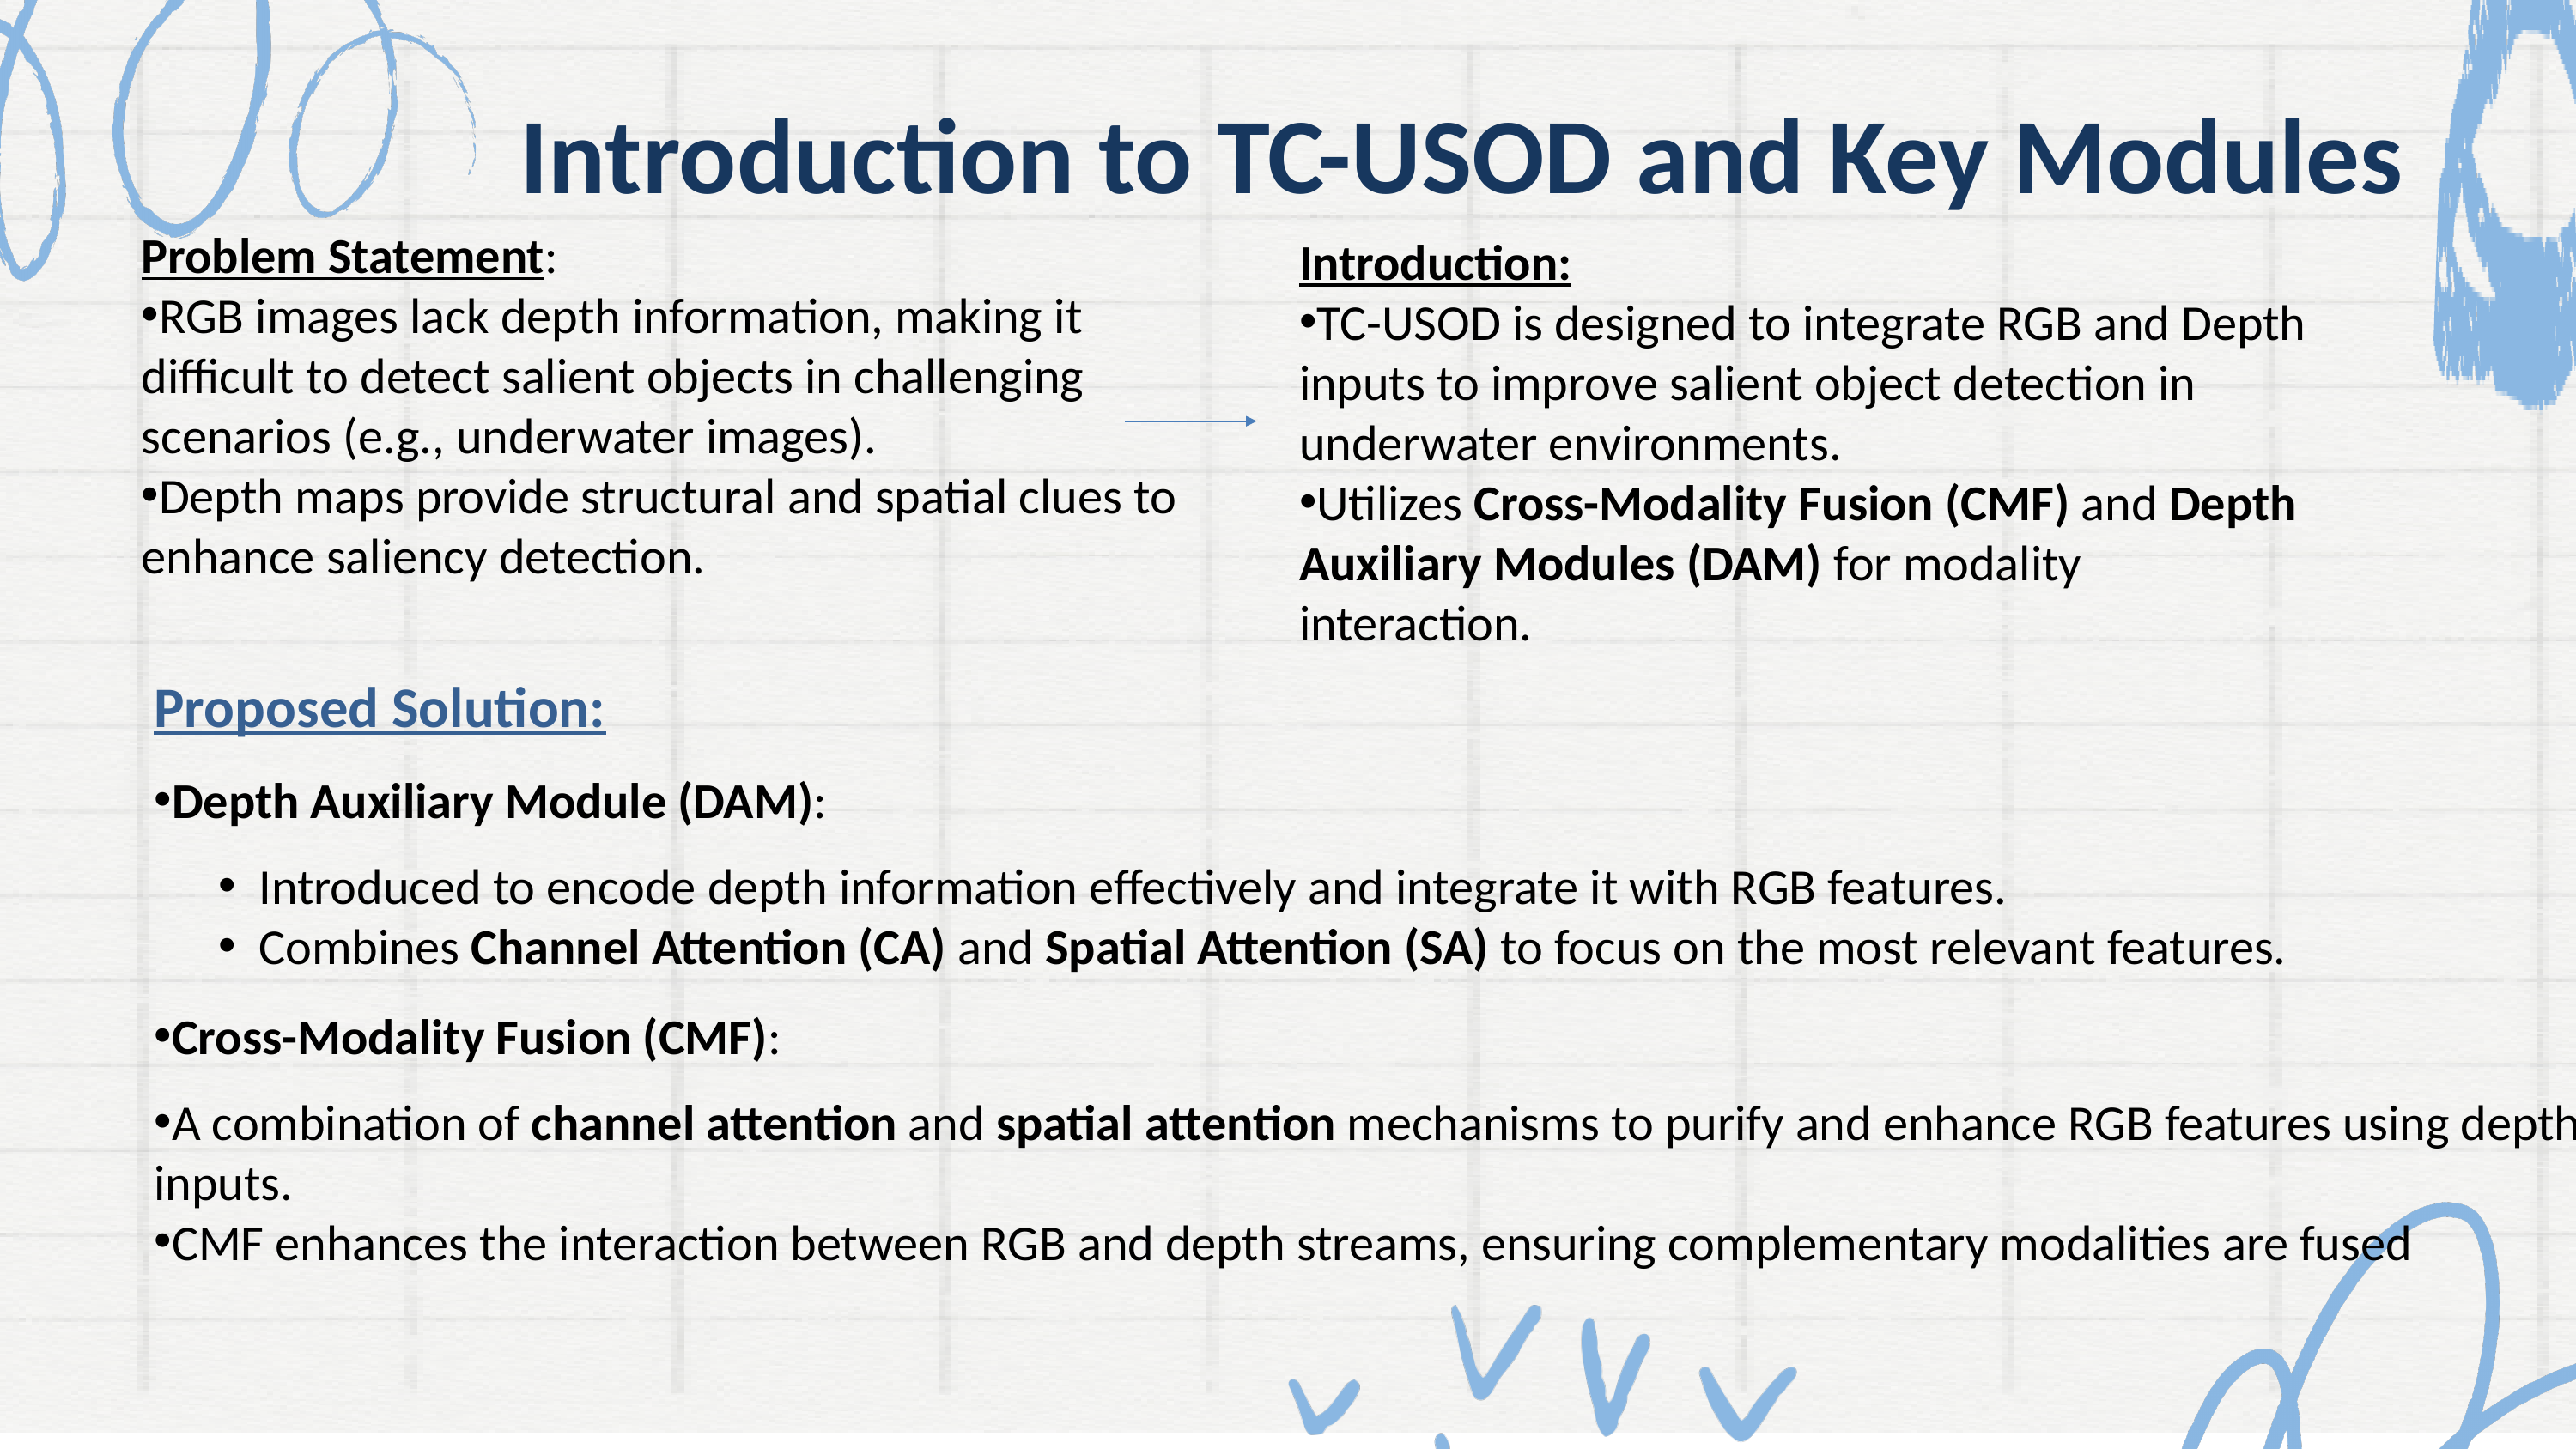

Introduction to TC-USOD and Key Modules
Problem Statement:
RGB images lack depth information, making it difficult to detect salient objects in challenging scenarios (e.g., underwater images).
Depth maps provide structural and spatial clues to enhance saliency detection.

Introduction:
TC-USOD is designed to integrate RGB and Depth inputs to improve salient object detection in underwater environments.
Utilizes Cross-Modality Fusion (CMF) and Depth Auxiliary Modules (DAM) for modality interaction.

Proposed Solution:

Depth Auxiliary Module (DAM):

Introduced to encode depth information effectively and integrate it with RGB features.
Combines Channel Attention (CA) and Spatial Attention (SA) to focus on the most relevant features.

Cross-Modality Fusion (CMF):

A combination of channel attention and spatial attention mechanisms to purify and enhance RGB features using depth inputs.
CMF enhances the interaction between RGB and depth streams, ensuring complementary modalities are fused